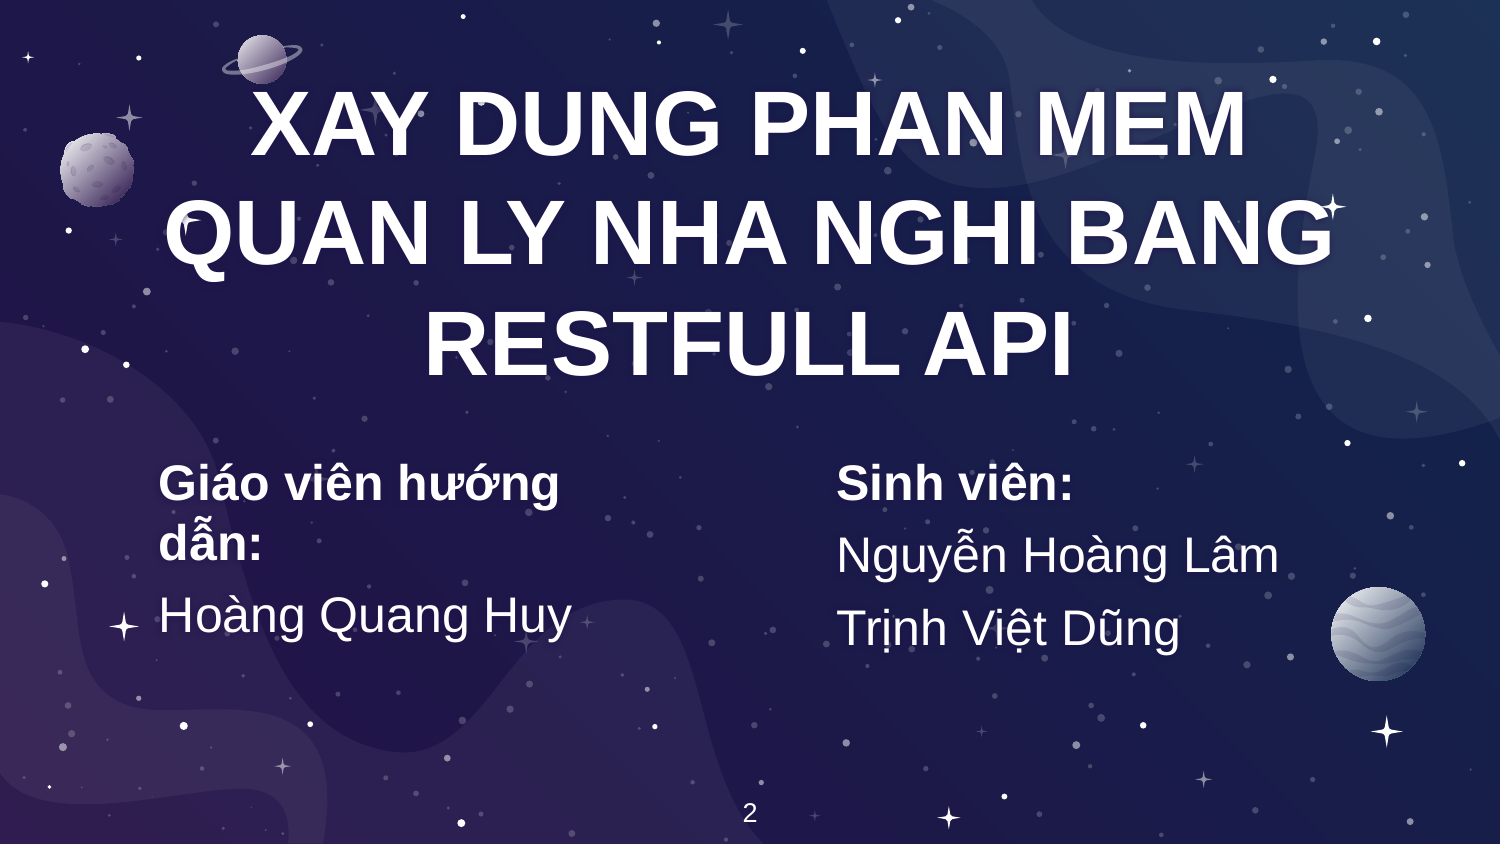

# XAY DUNG PHAN MEM QUAN LY NHA NGHI BANG RESTFULL API
Giáo viên hướng dẫn:
Hoàng Quang Huy
Sinh viên:
Nguyễn Hoàng Lâm
Trịnh Việt Dũng

2